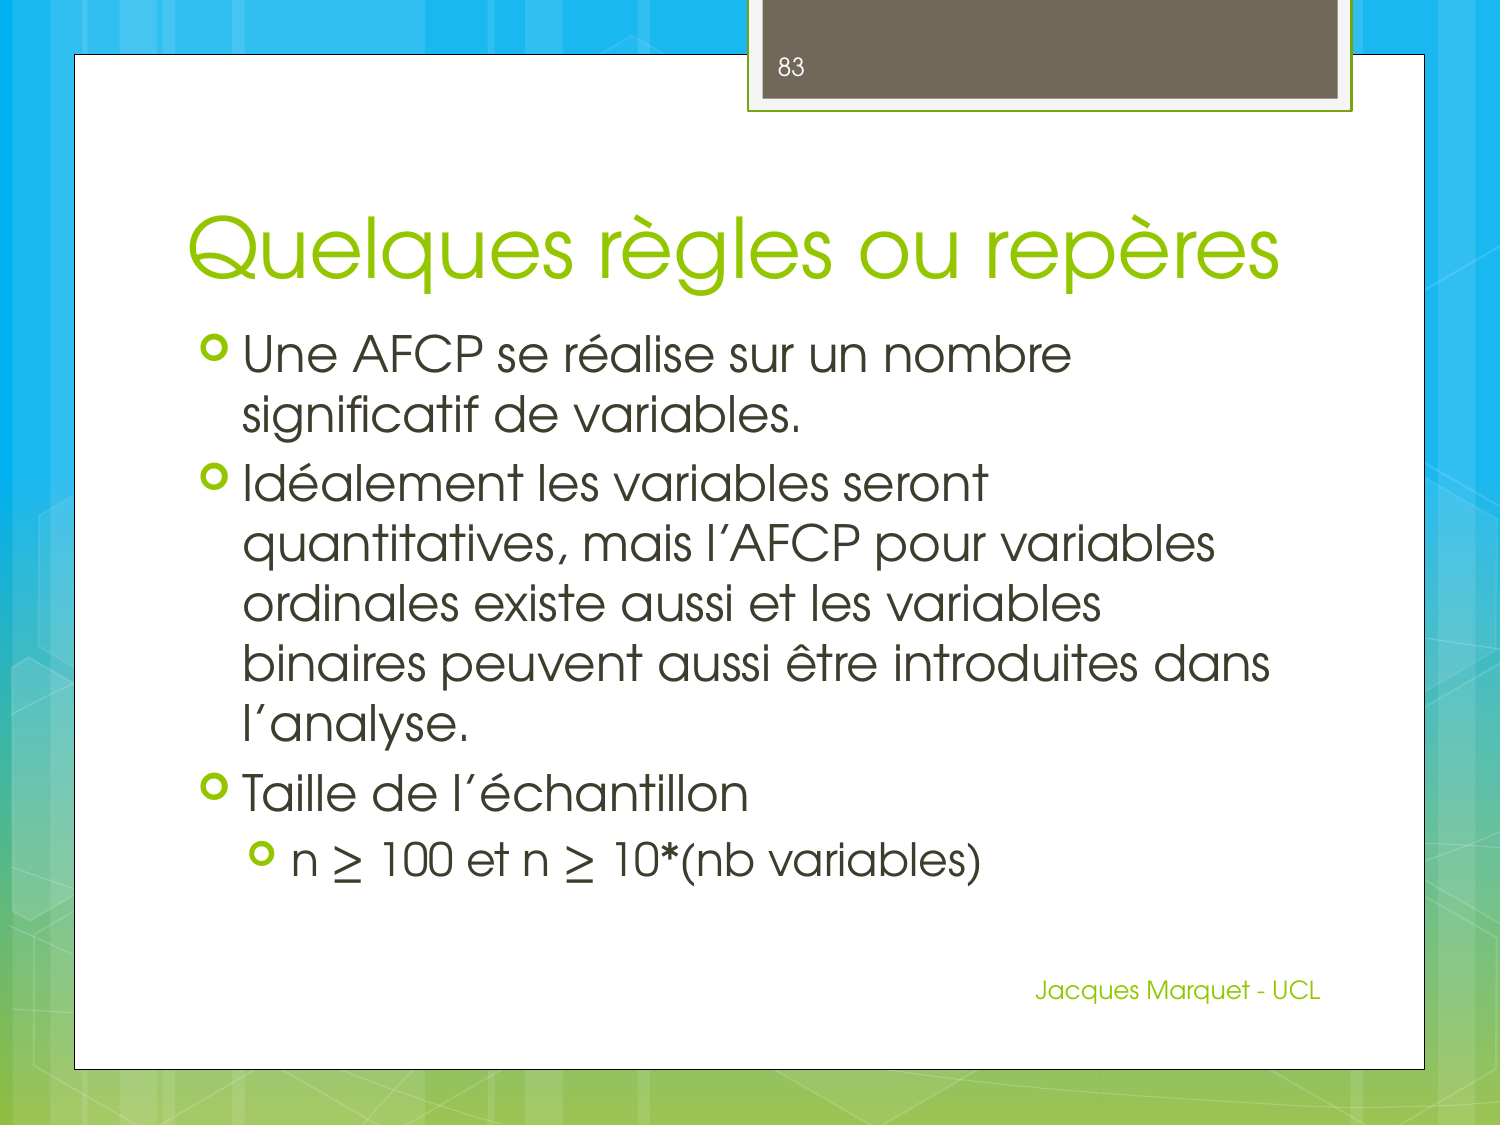

83
# Quelques règles ou repères
Une AFCP se réalise sur un nombre significatif de variables.
Idéalement les variables seront quantitatives, mais l’AFCP pour variables ordinales existe aussi et les variables binaires peuvent aussi être introduites dans l’analyse.
Taille de l’échantillon
n ≥ 100 et n ≥ 10*(nb variables)
Jacques Marquet - UCL